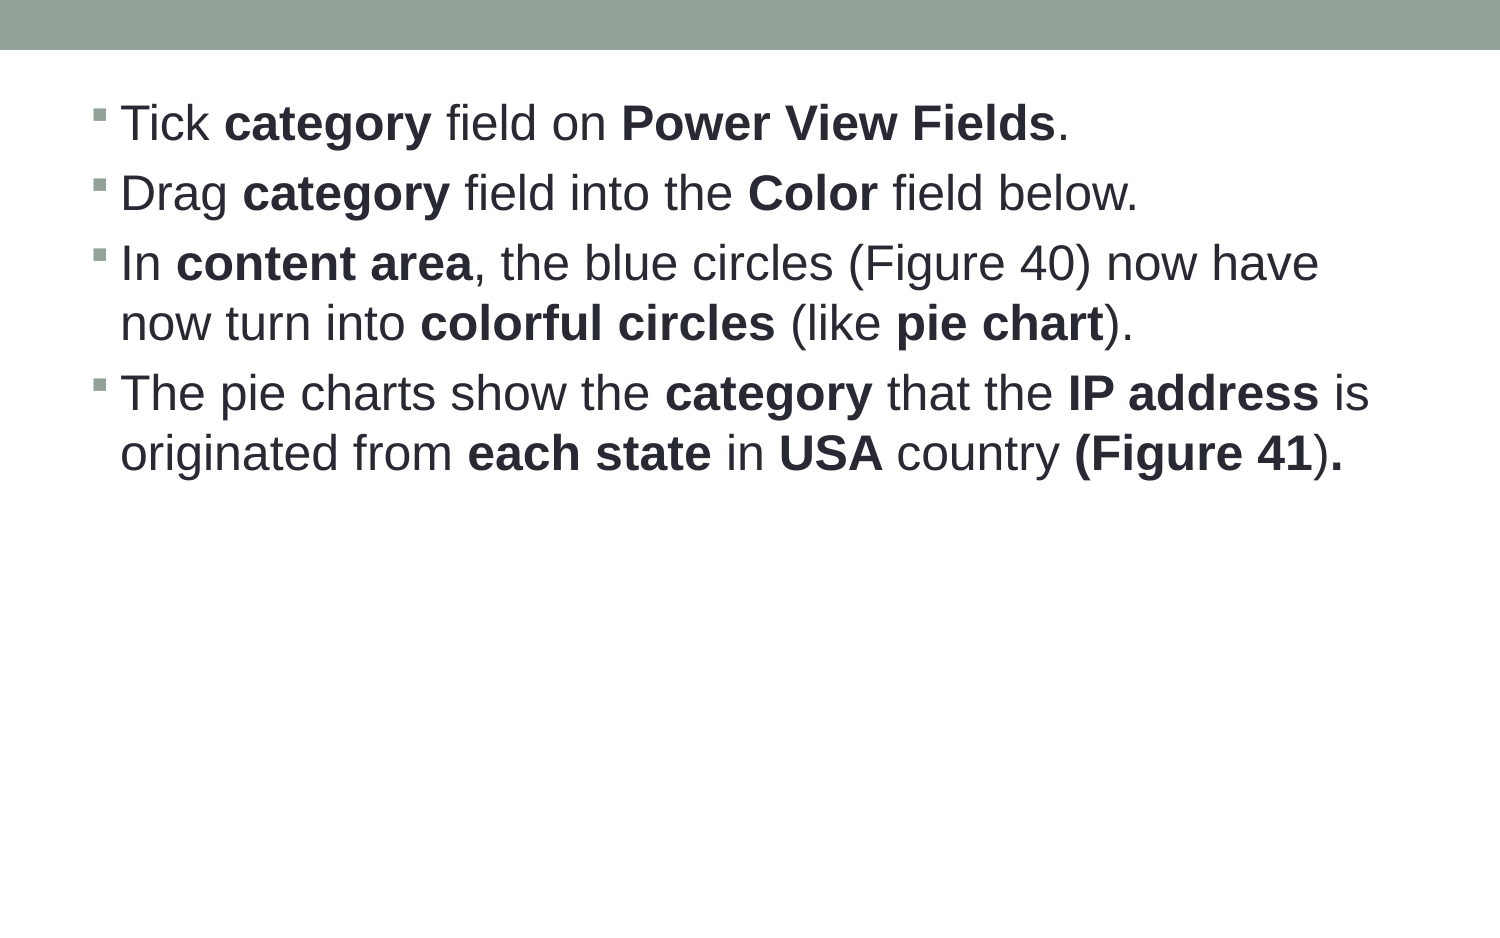

Tick category field on Power View Fields.
Drag category field into the Color field below.
In content area, the blue circles (Figure 40) now have now turn into colorful circles (like pie chart).
The pie charts show the category that the IP address is originated from each state in USA country (Figure 41).